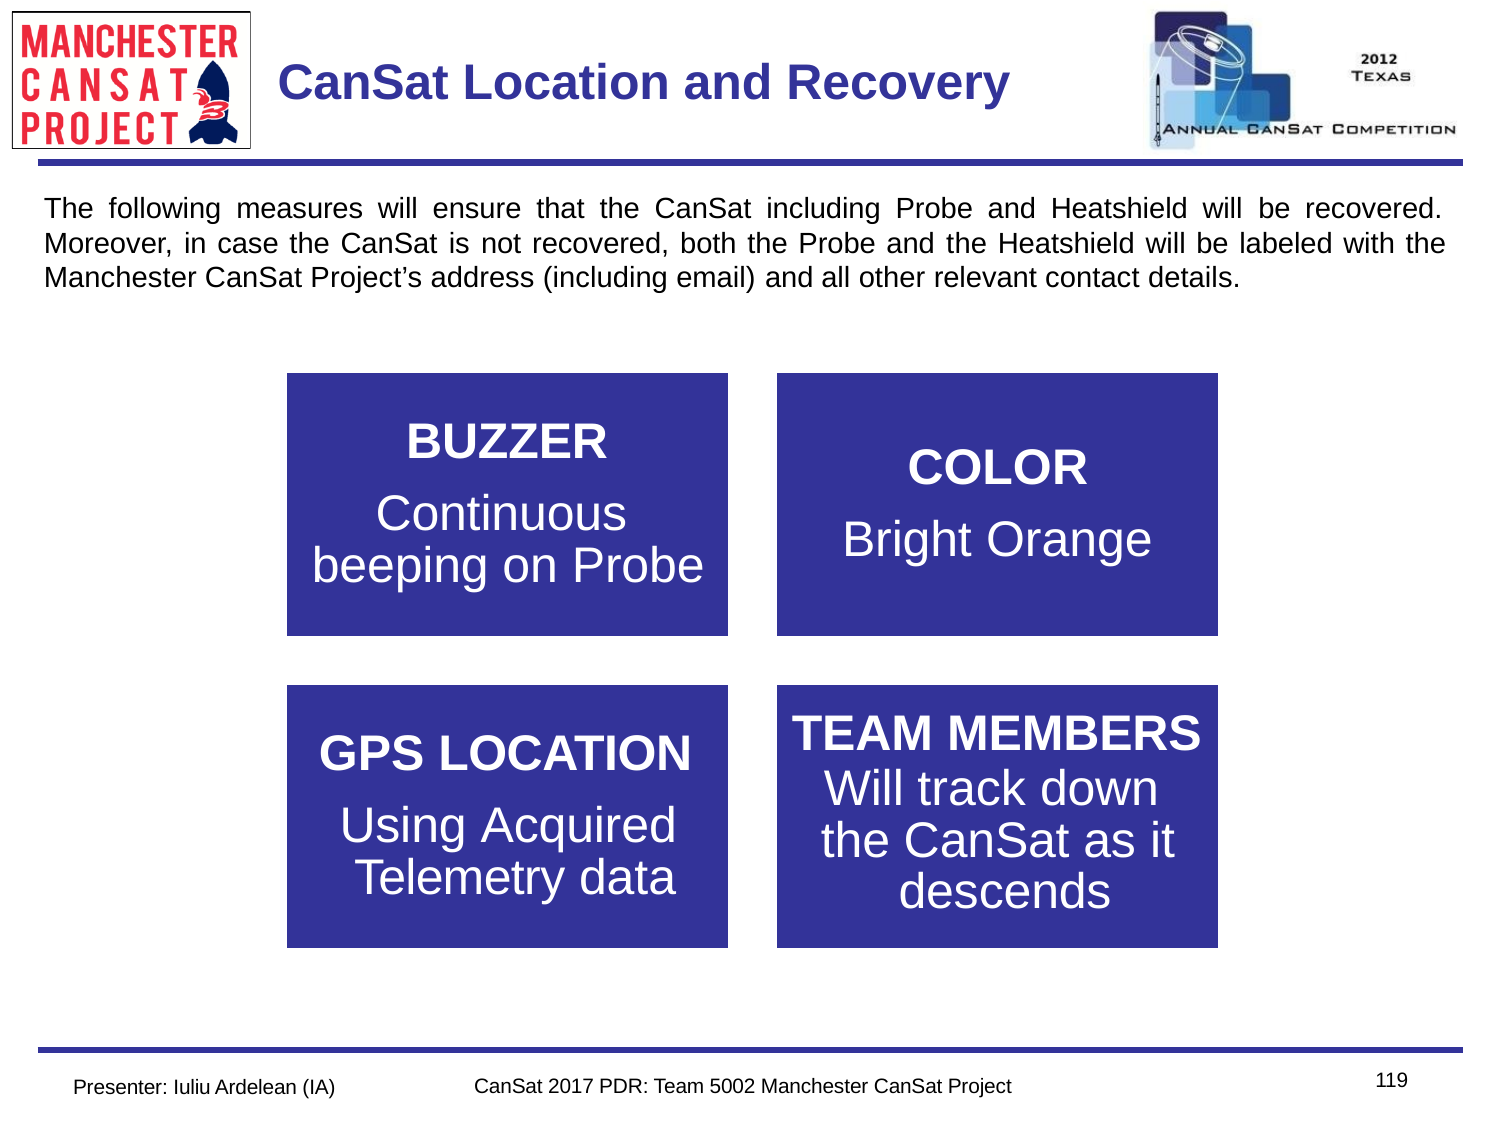

Team Logo
Here
(If You Want)

# CanSat Location and Recovery

The following measures will ensure that the CanSat including Probe and Heatshield will be recovered.  Moreover, in case the CanSat is not recovered, both the Probe and the Heatshield will be labeled with the  Manchester CanSat Project’s address (including email) and all other relevant contact details.

BUZZER
Continuous  beeping on Probe
COLOR
Bright Orange

TEAM MEMBERS
Will track down  the CanSat as it  descends
GPS LOCATION
Using Acquired  Telemetry data
119
CanSat 2017 PDR: Team 5002 Manchester CanSat Project
Presenter: Iuliu Ardelean (IA)